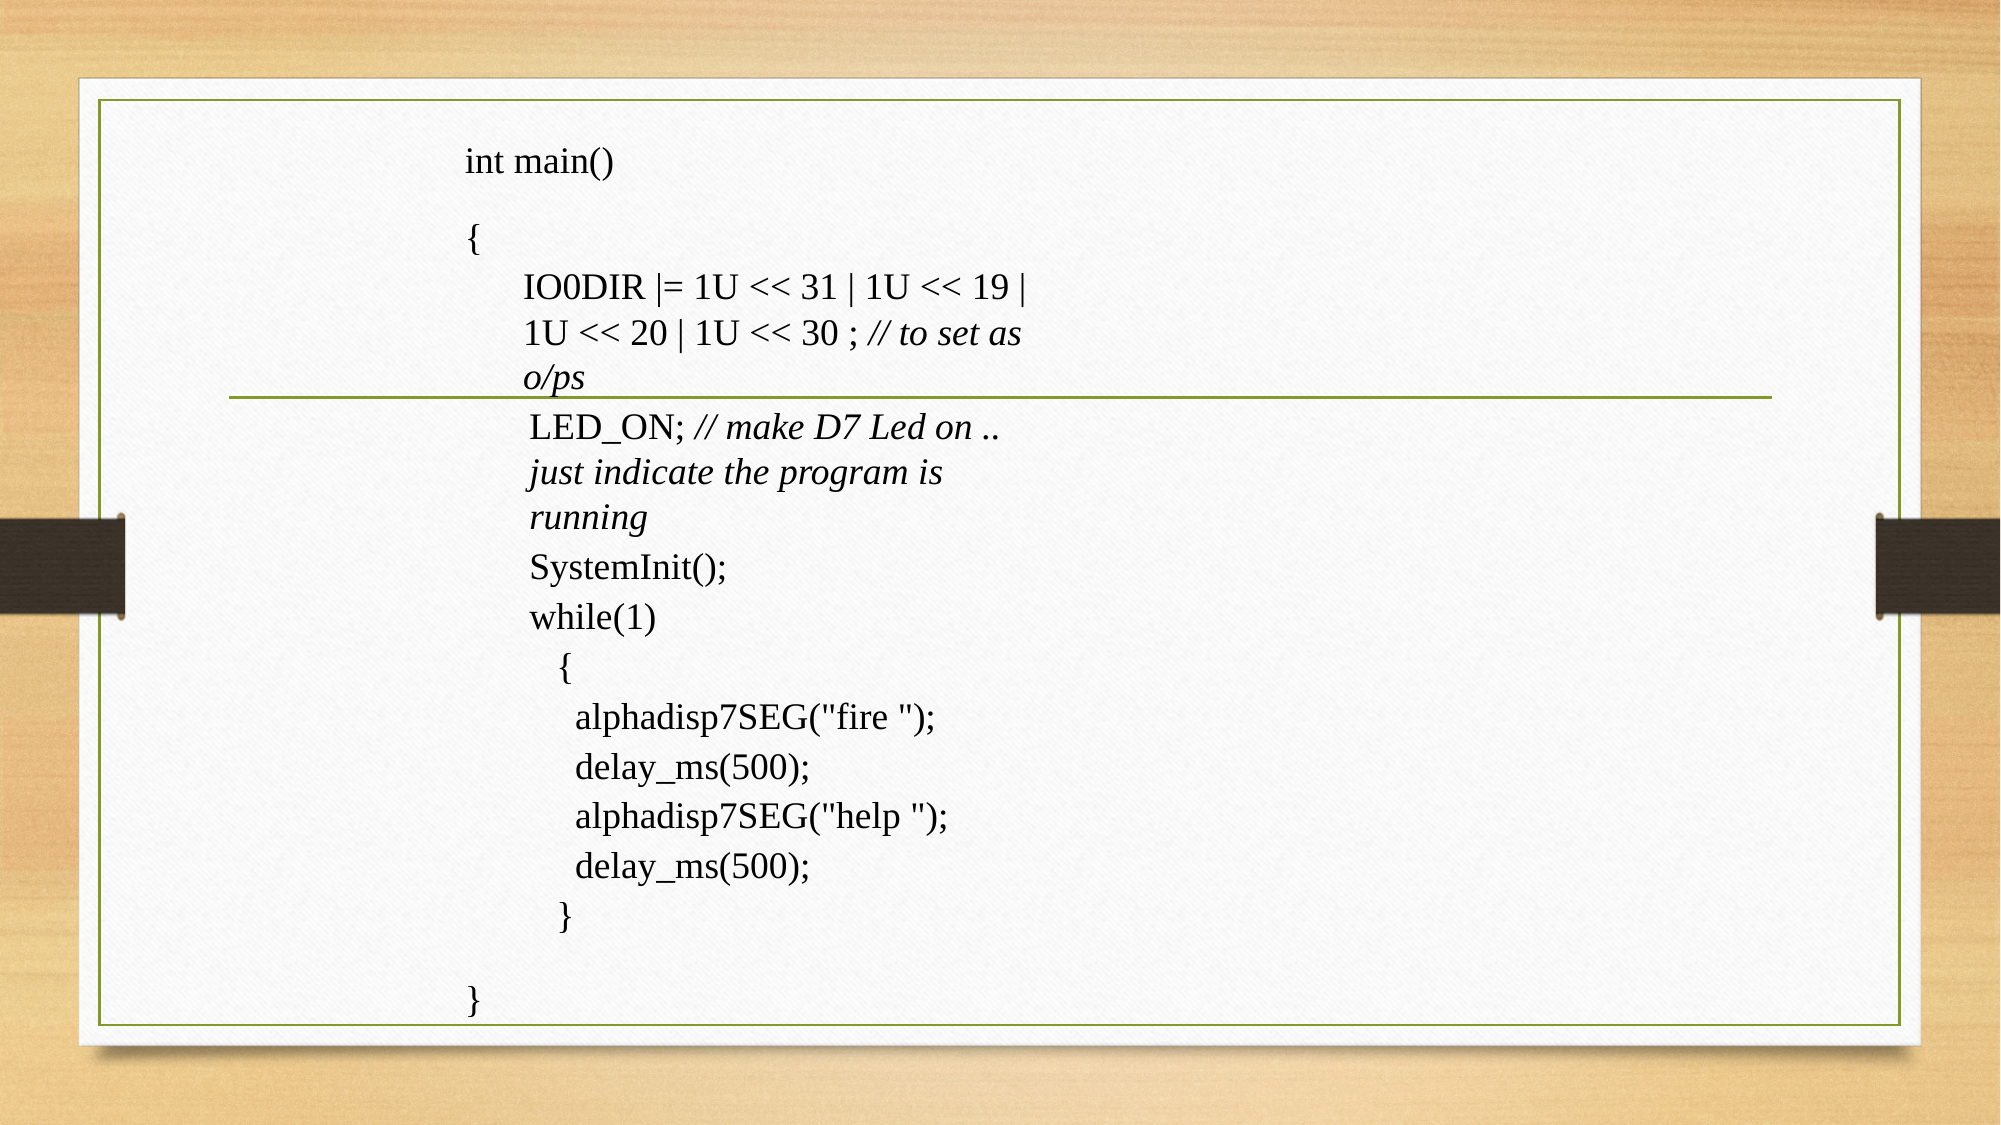

int main()

{

IO0DIR |= 1U << 31 | 1U << 19 | 1U << 20 | 1U << 30 ; // to set as o/ps

LED_ON; // make D7 Led on .. just indicate the program is running

SystemInit();

while(1)

{

alphadisp7SEG("fire ");

delay_ms(500);

alphadisp7SEG("help ");

delay_ms(500);

}

}